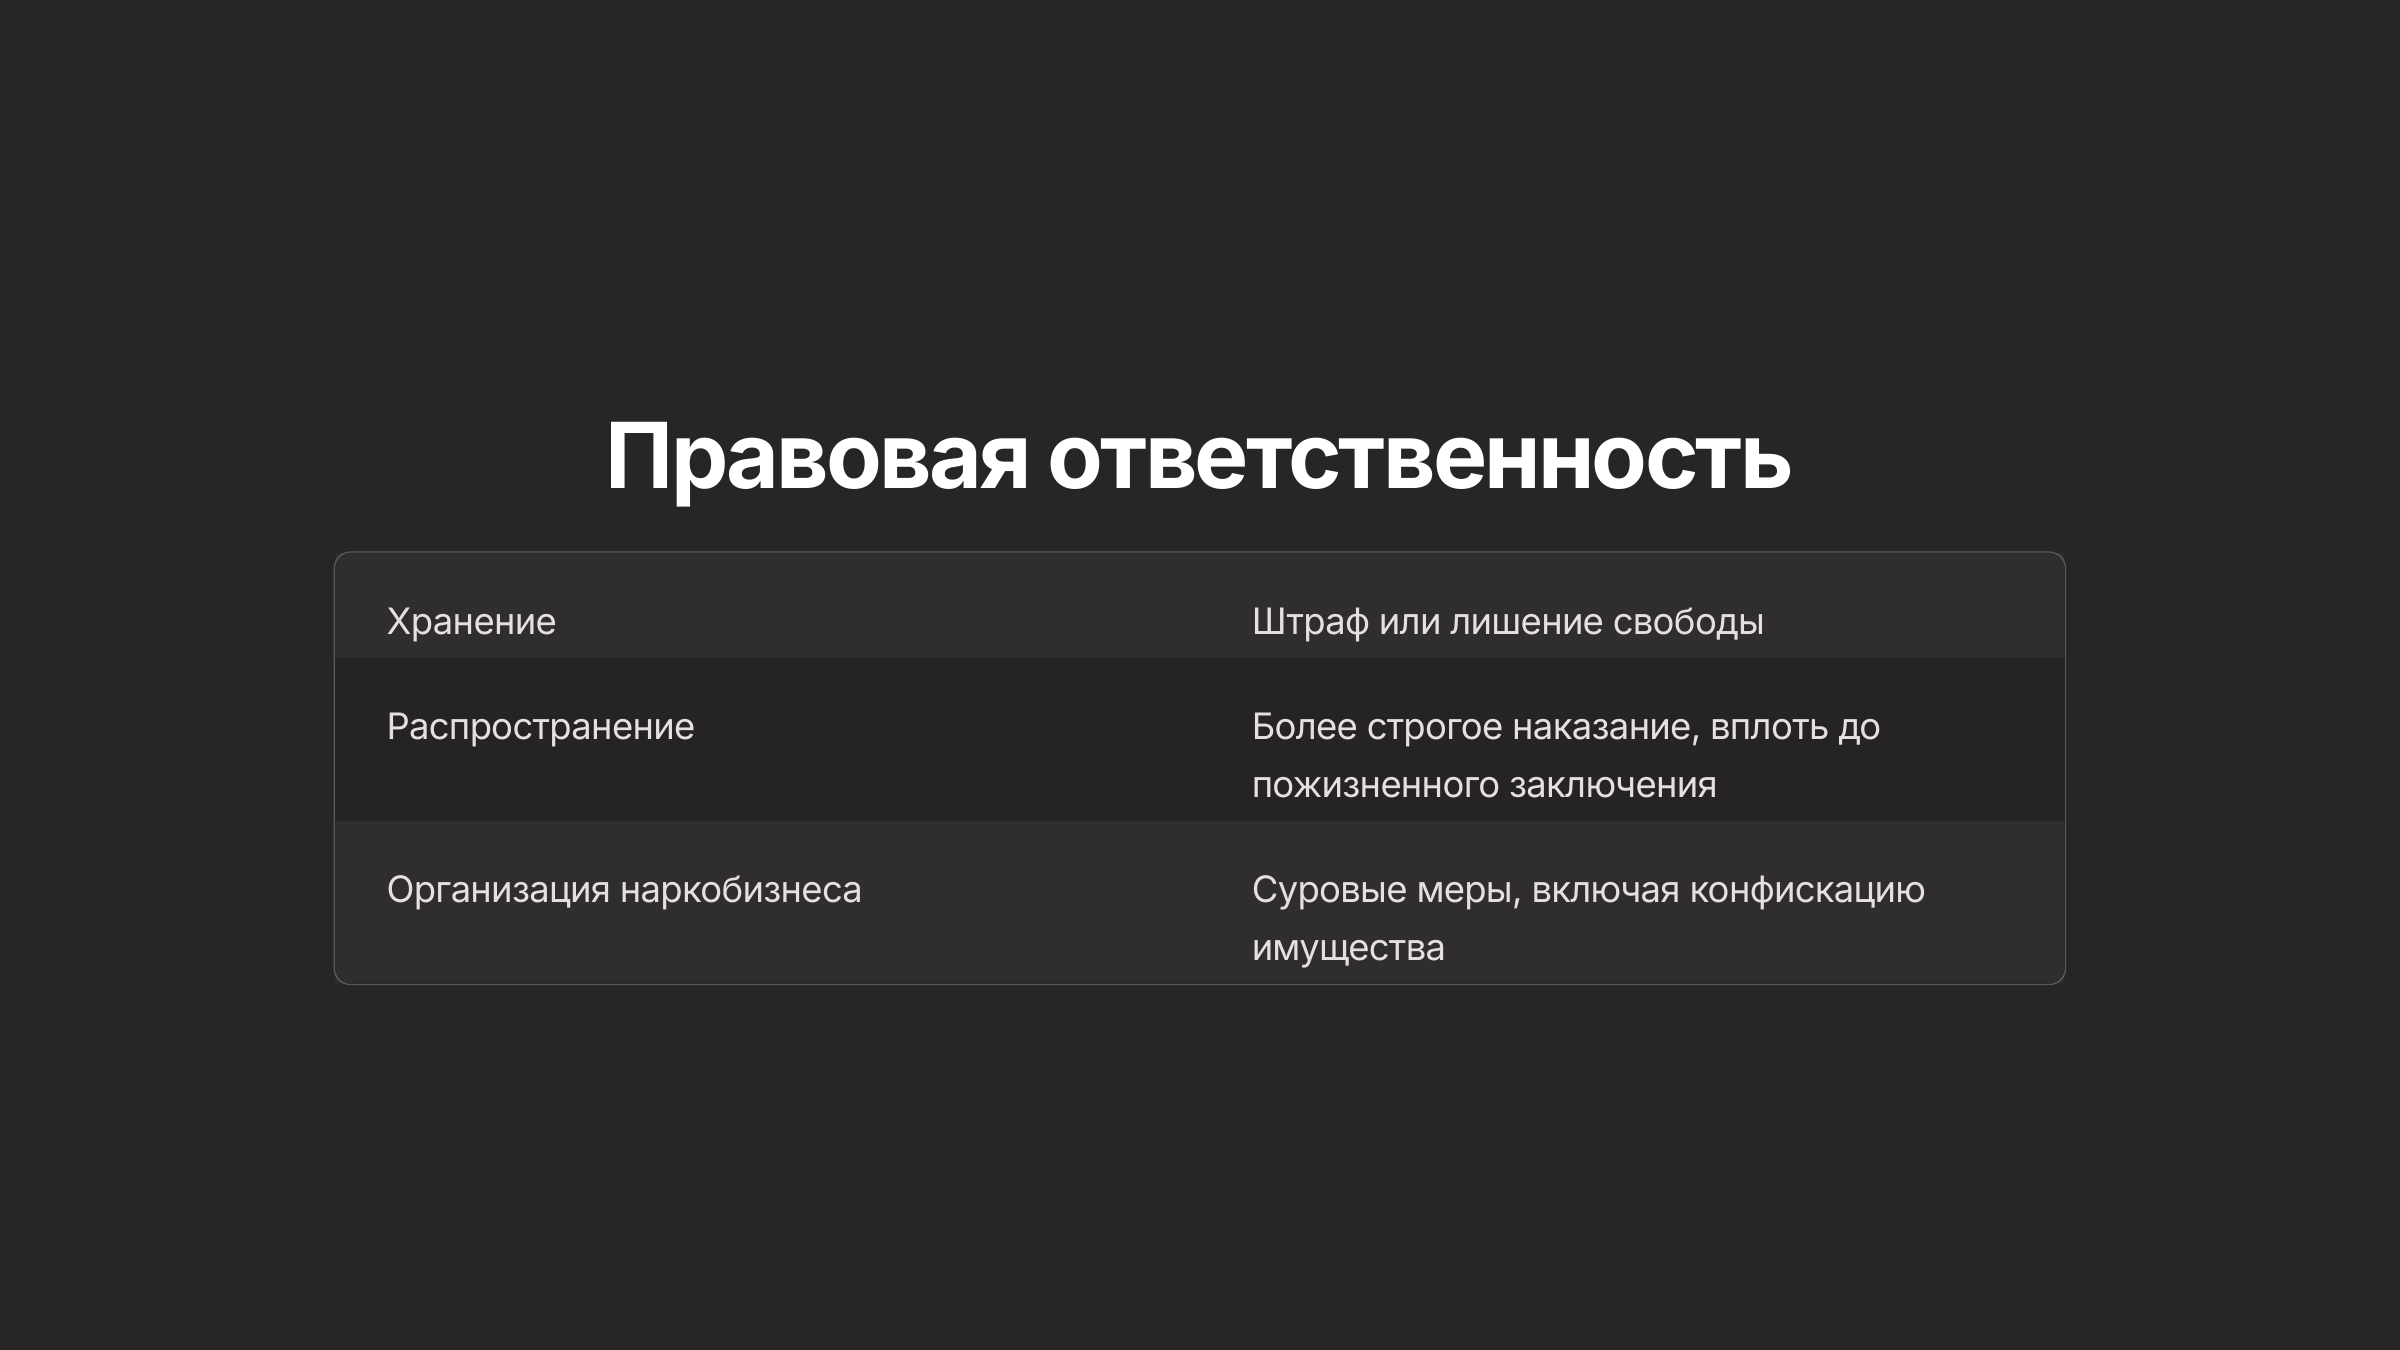

Правовая ответственность

Хранение
Штраф или лишение свободы

Распространение
Более строгое наказание, вплоть до пожизненного заключения

Организация наркобизнеса
Суровые меры, включая конфискацию имущества